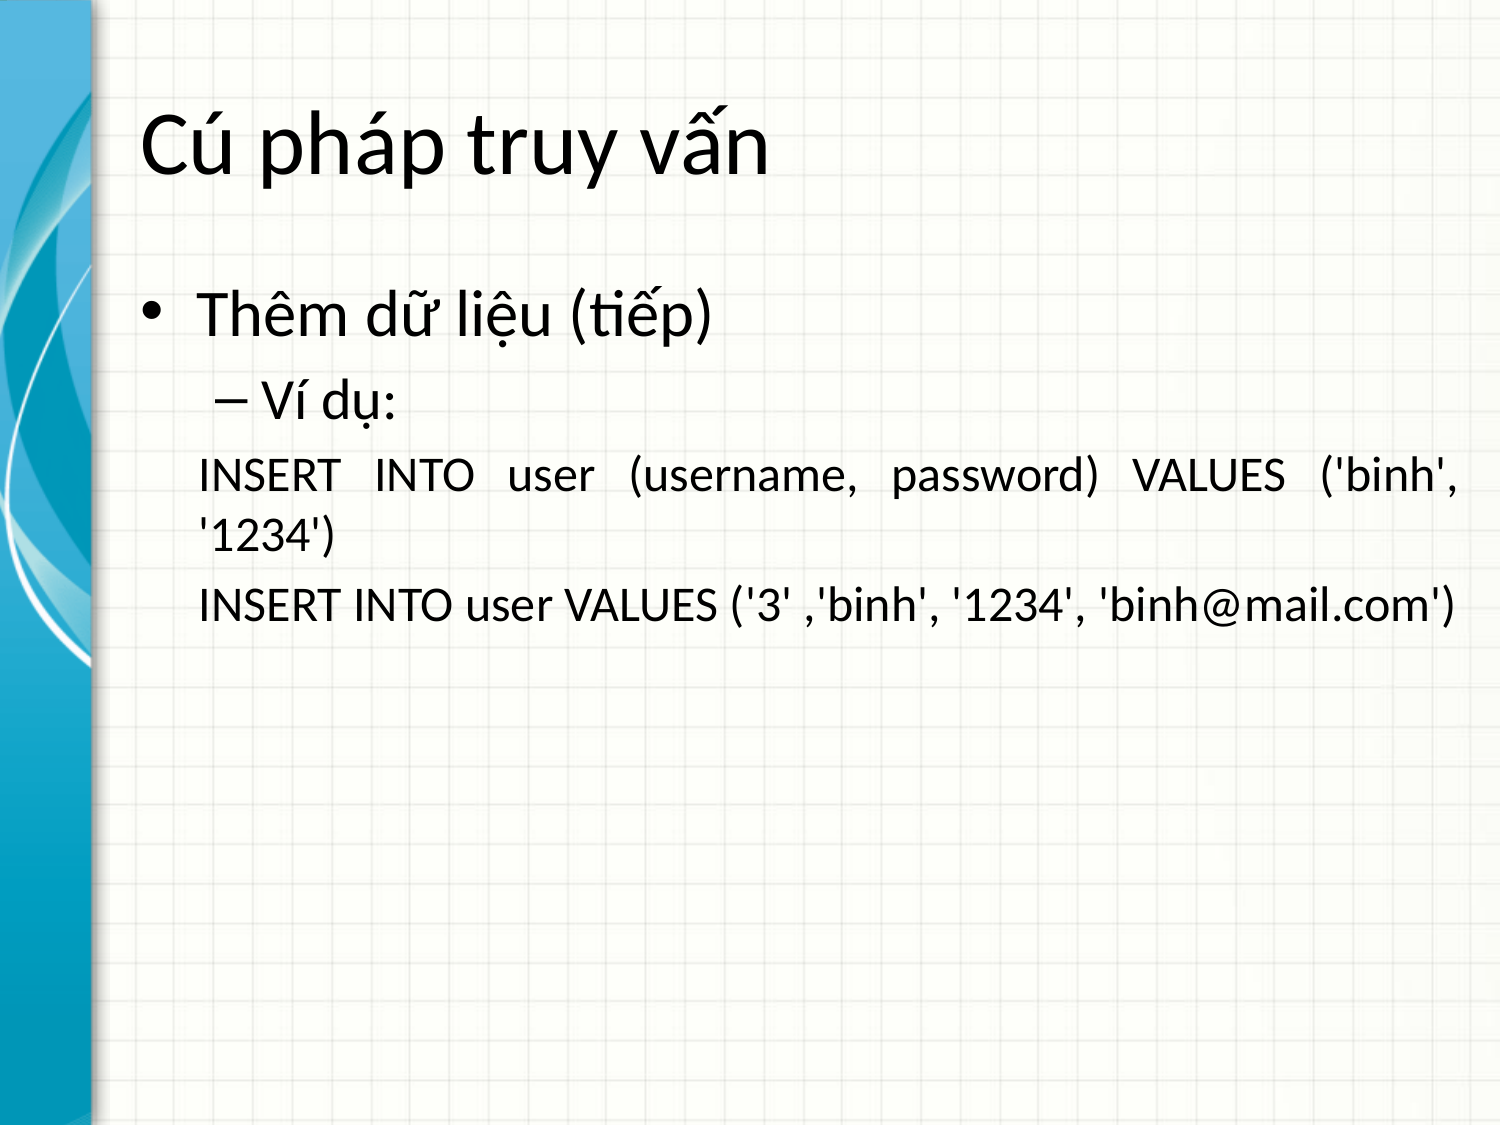

# Cú pháp truy vấn
Thêm dữ liệu (tiếp)
Ví dụ:
INSERT INTO user (username, password) VALUES ('binh', '1234')
INSERT INTO user VALUES ('3' ,'binh', '1234', 'binh@mail.com')